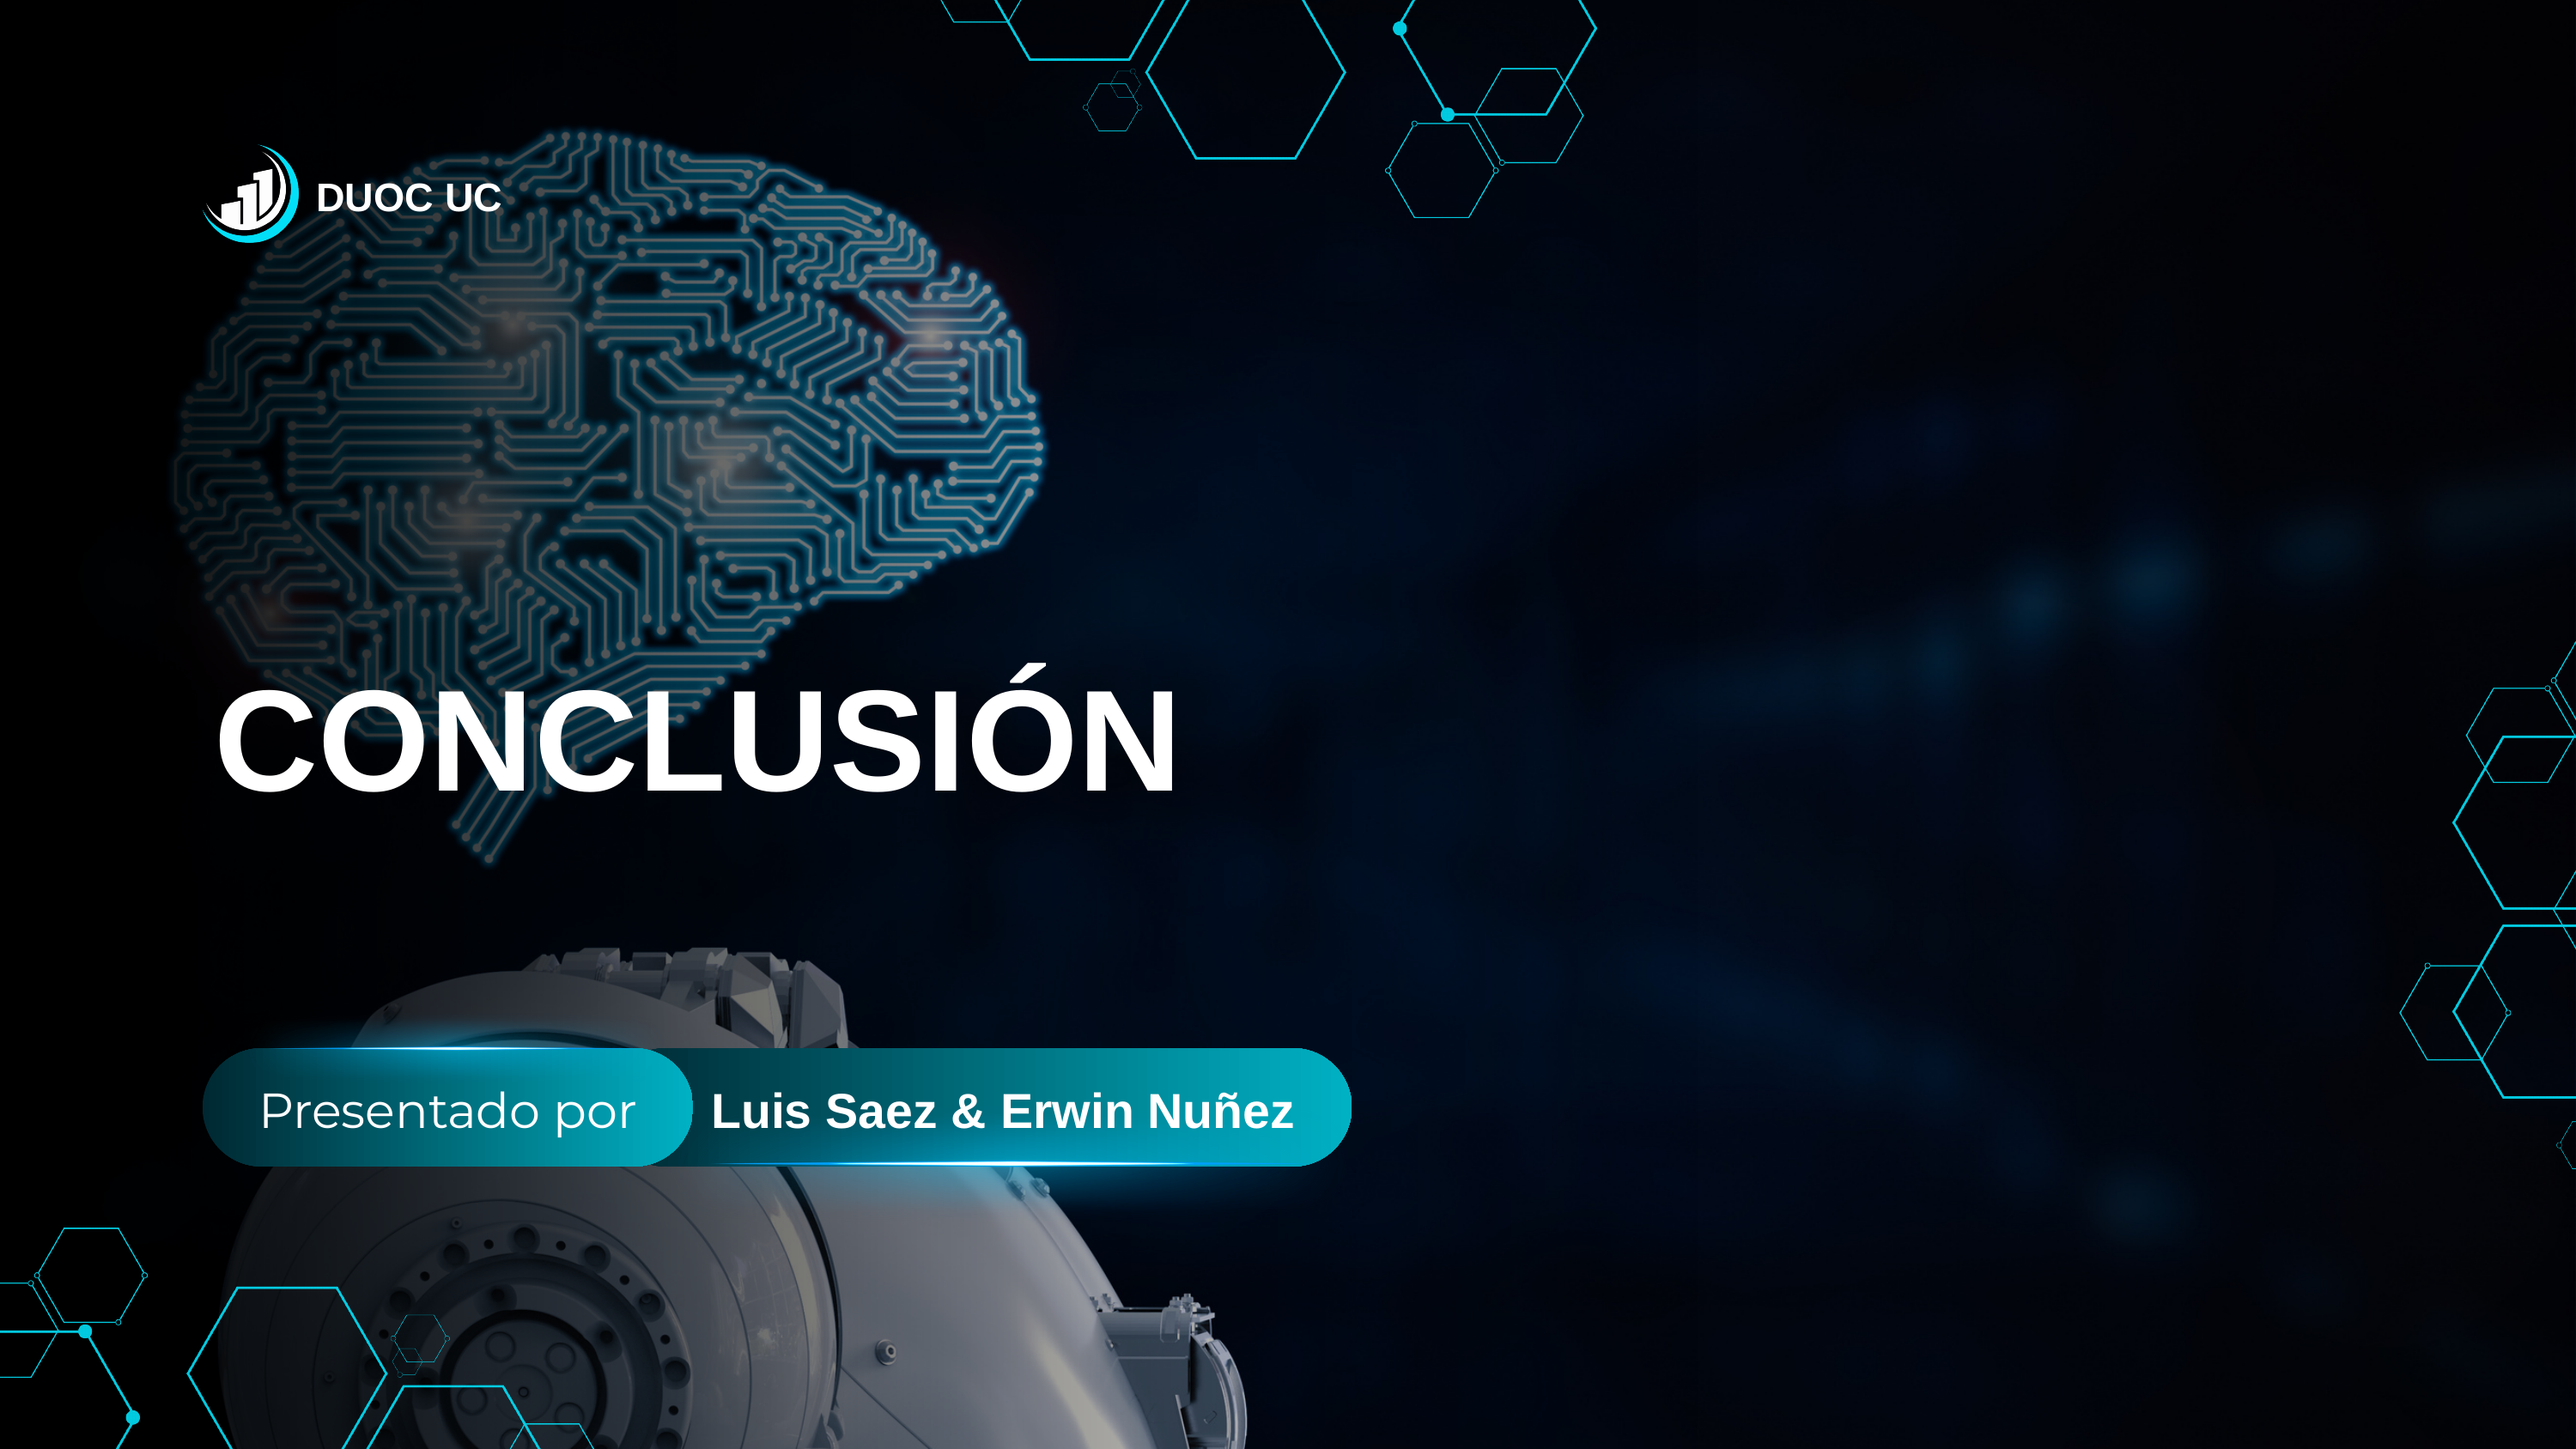

DUOC UC
CONCLUSIÓN

Presentado por
Luis Saez & Erwin Nuñez